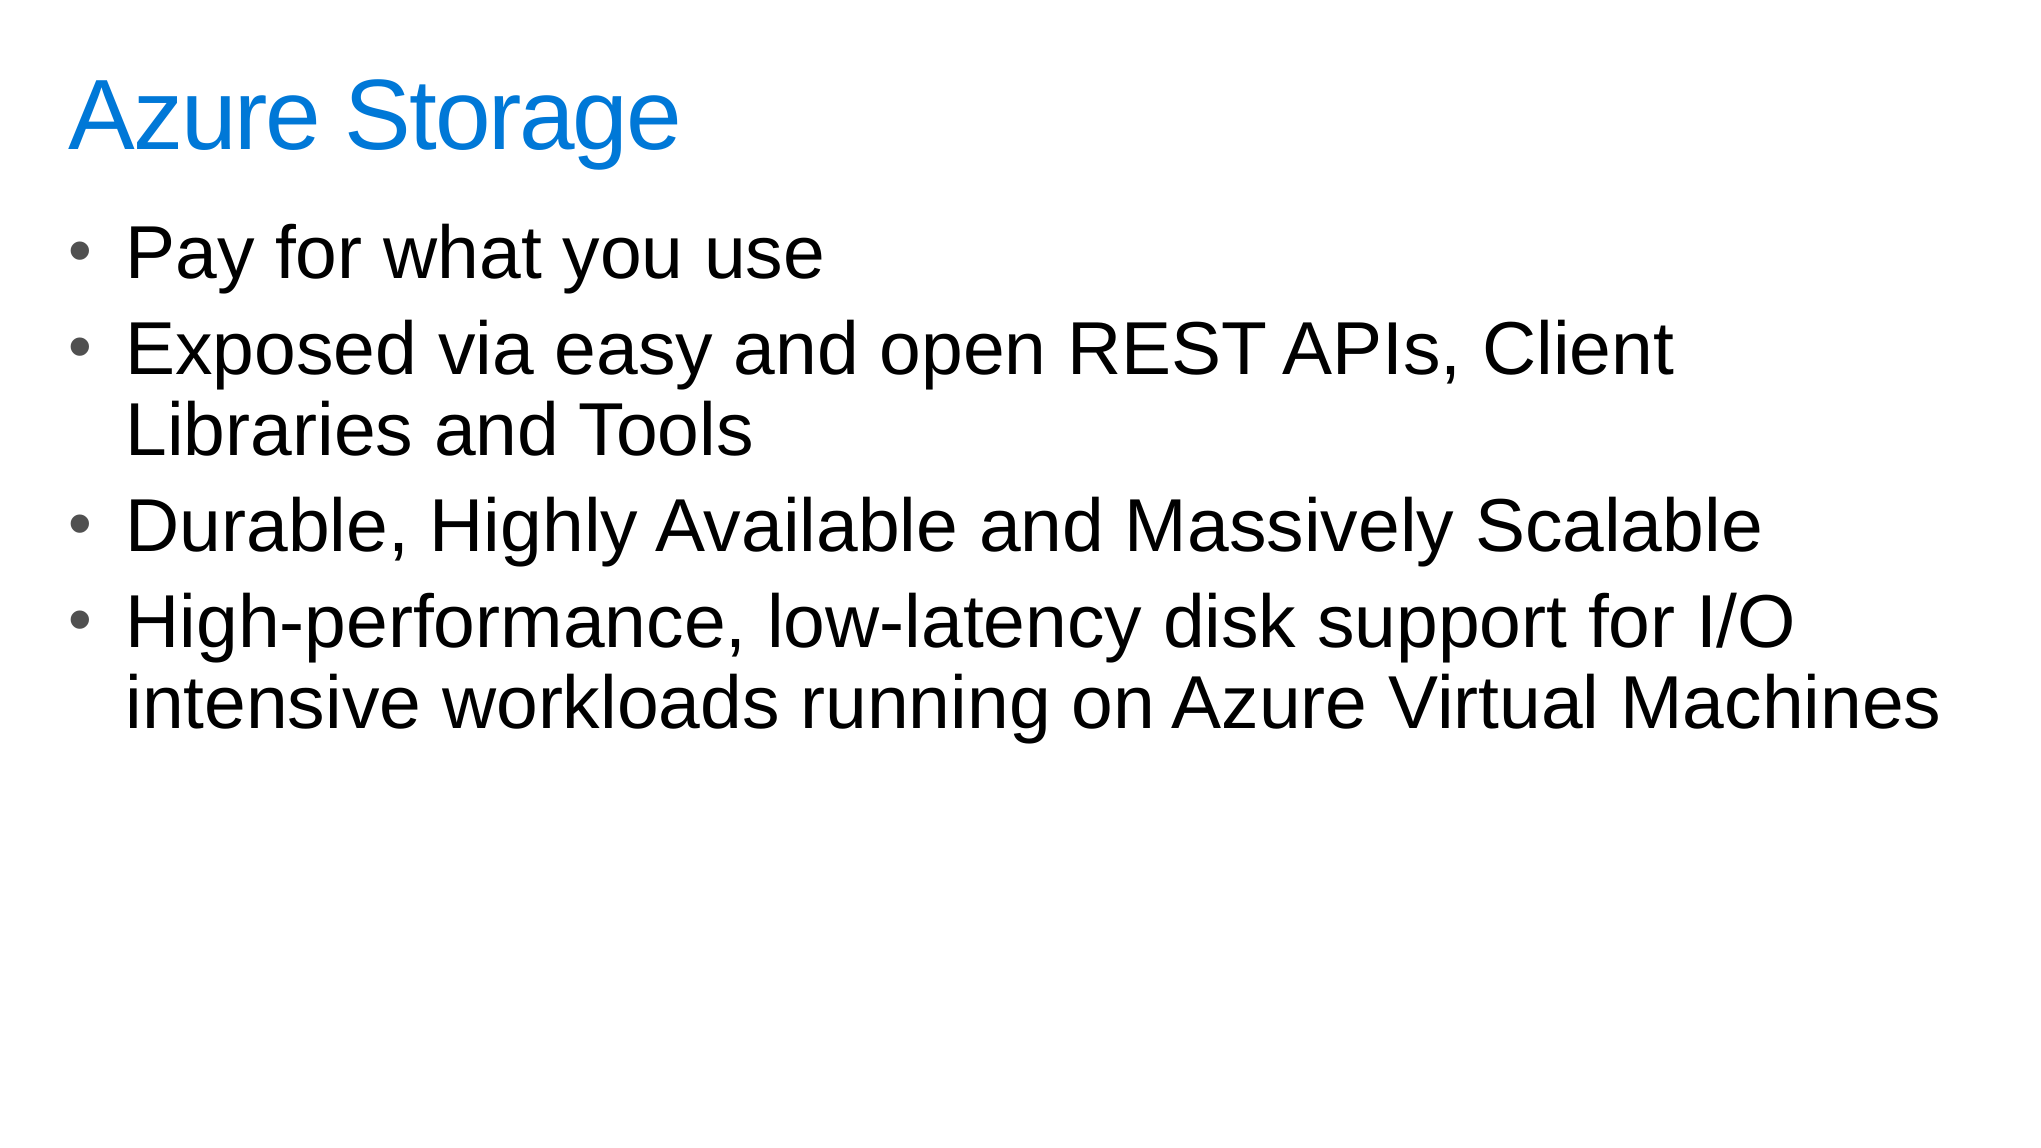

# Azure Storage
Pay for what you use
Exposed via easy and open REST APIs, Client Libraries and Tools
Durable, Highly Available and Massively Scalable
High-performance, low-latency disk support for I/O intensive workloads running on Azure Virtual Machines